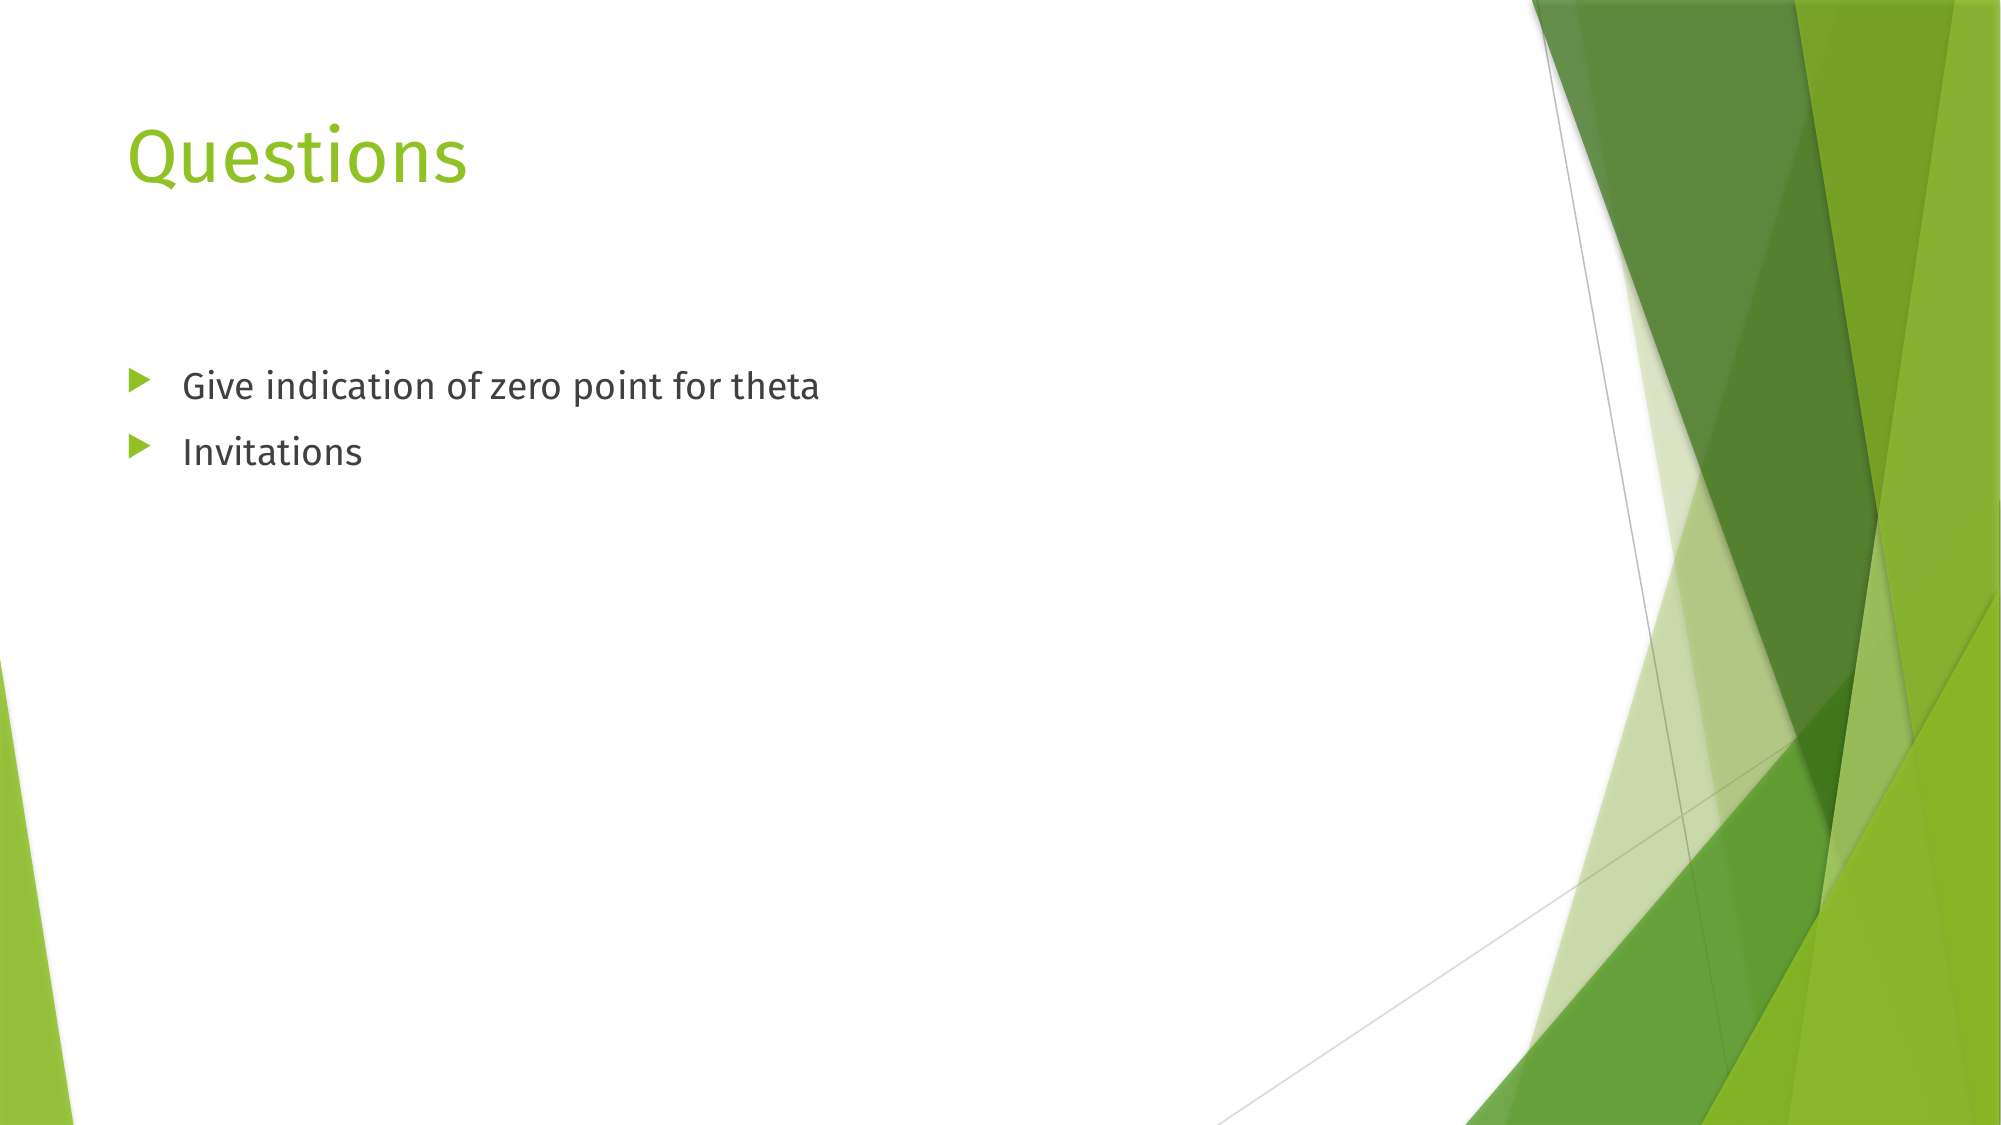

# Questions
Give indication of zero point for theta
Invitations